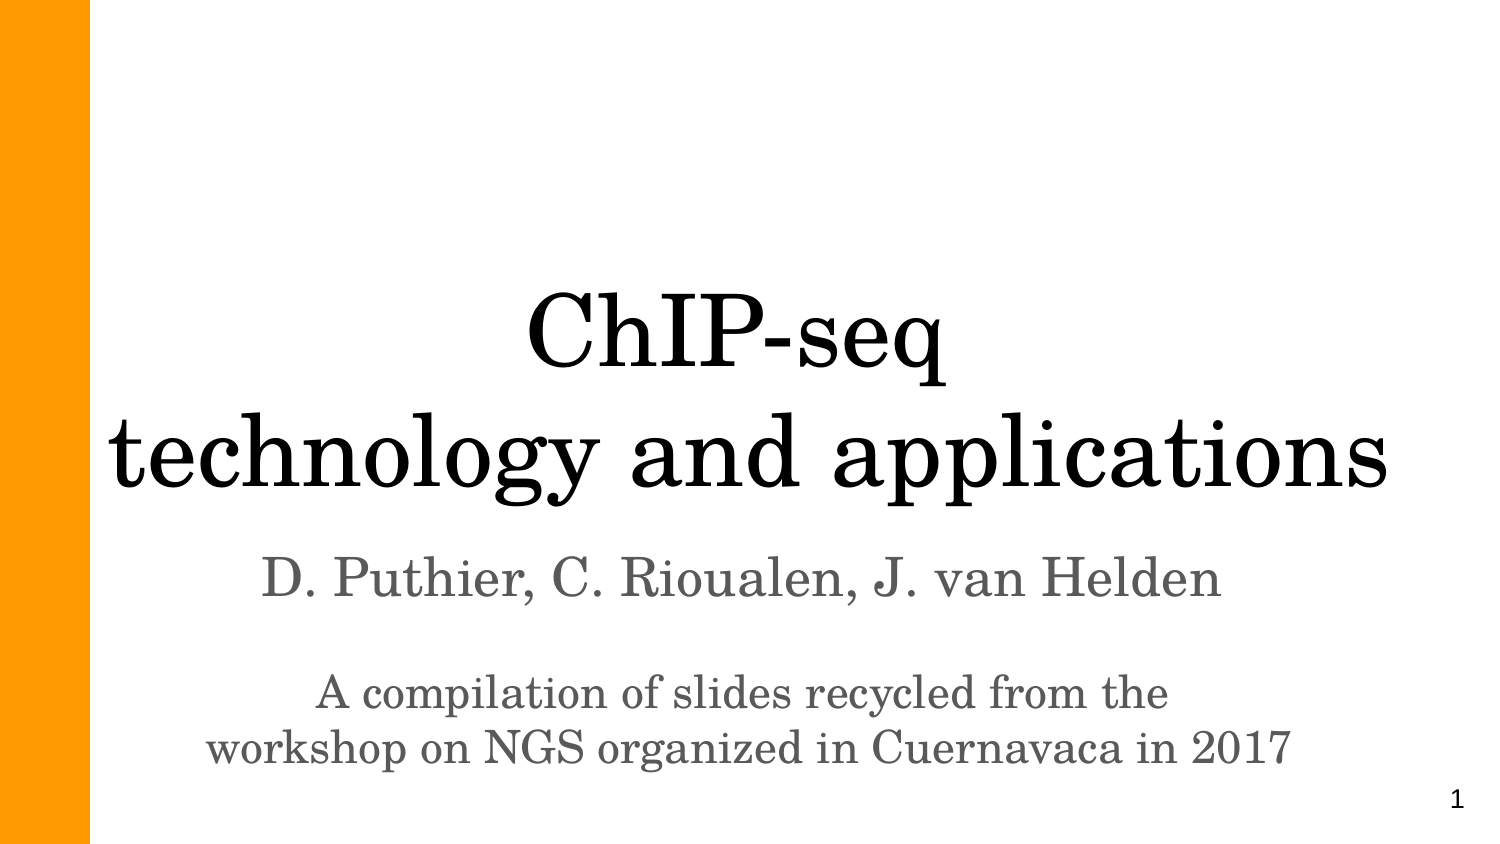

# ChIP-seq technology and applications
D. Puthier, C. Rioualen, J. van Helden

A compilation of slides recycled from the
workshop on NGS organized in Cuernavaca in 2017

1